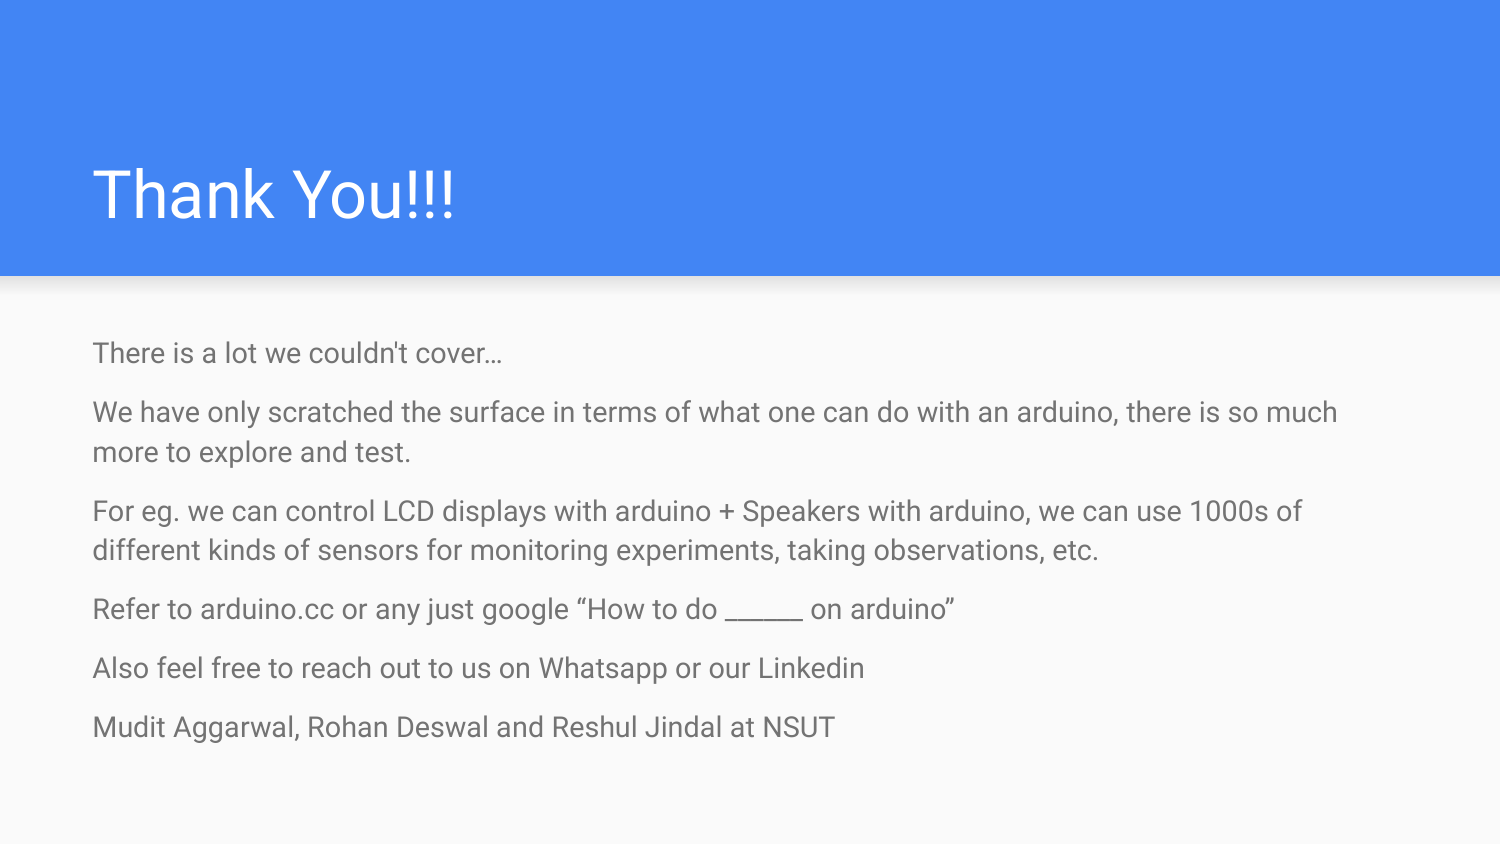

# Thank You!!!
There is a lot we couldn't cover…
We have only scratched the surface in terms of what one can do with an arduino, there is so much more to explore and test.
For eg. we can control LCD displays with arduino + Speakers with arduino, we can use 1000s of different kinds of sensors for monitoring experiments, taking observations, etc.
Refer to arduino.cc or any just google “How to do ______ on arduino”
Also feel free to reach out to us on Whatsapp or our Linkedin
Mudit Aggarwal, Rohan Deswal and Reshul Jindal at NSUT